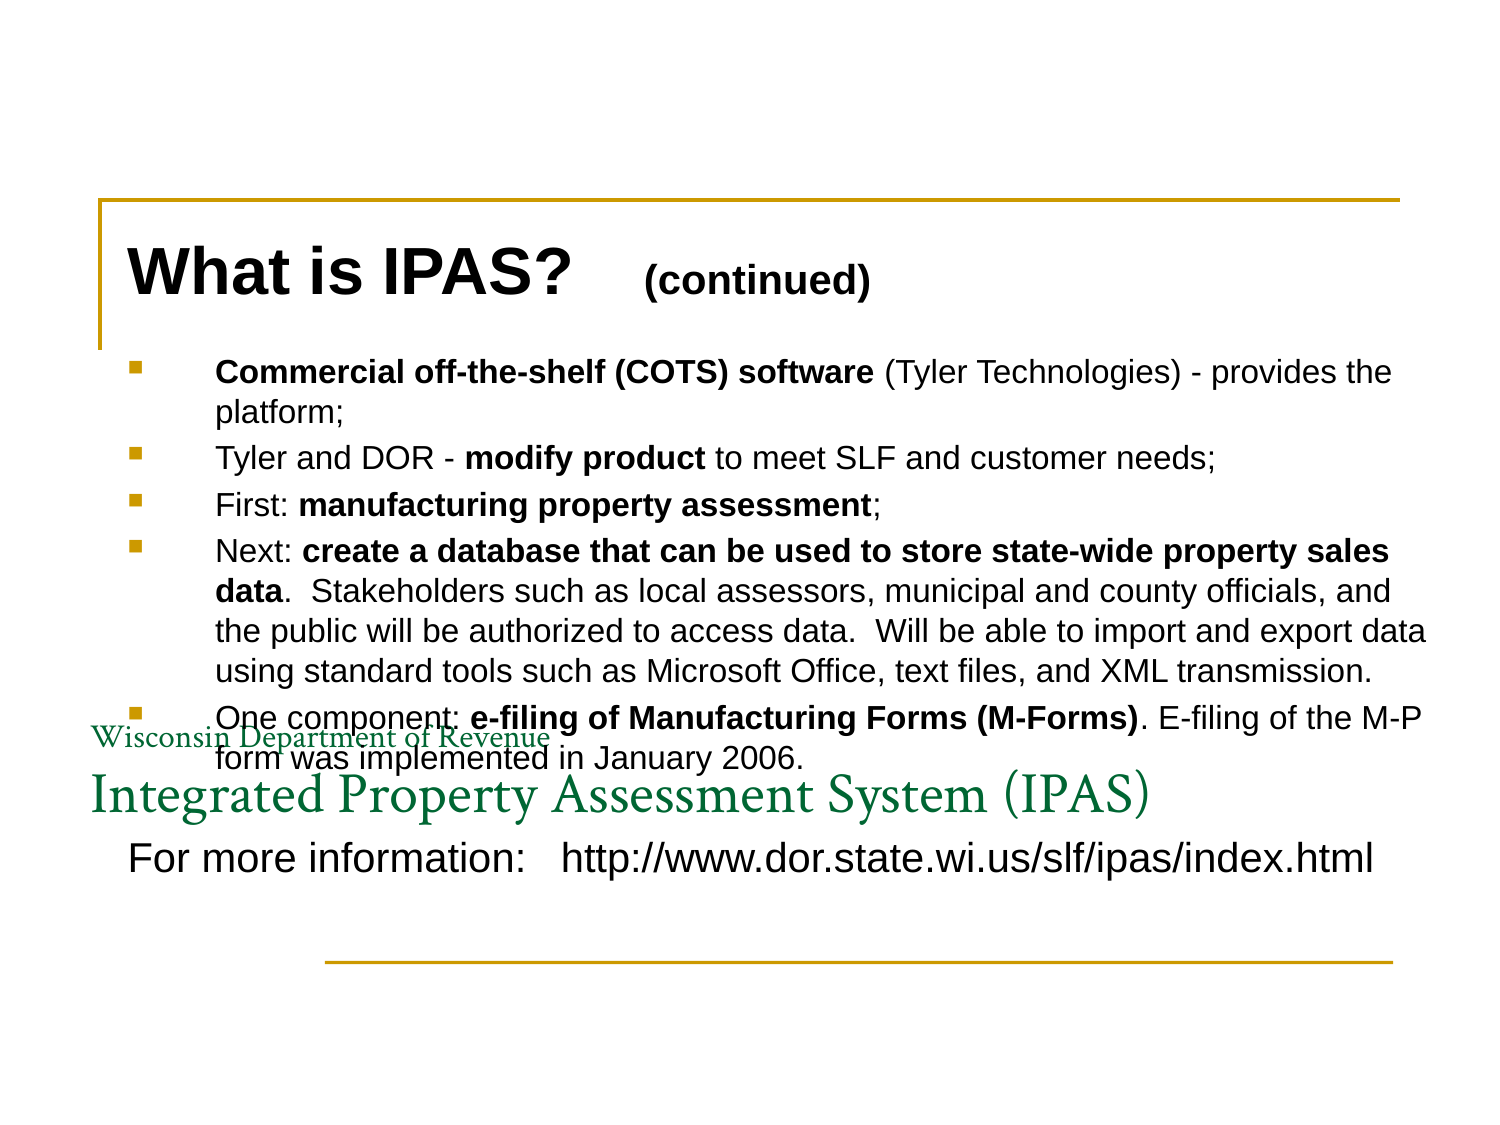

What is IPAS?  (continued)

Commercial off-the-shelf (COTS) software (Tyler Technologies) - provides the platform;
Tyler and DOR - modify product to meet SLF and customer needs;
First: manufacturing property assessment;
Next: create a database that can be used to store state-wide property sales data.  Stakeholders such as local assessors, municipal and county officials, and the public will be authorized to access data.  Will be able to import and export data using standard tools such as Microsoft Office, text files, and XML transmission.
One component: e-filing of Manufacturing Forms (M-Forms). E-filing of the M-P form was implemented in January 2006.

For more information:   http://www.dor.state.wi.us/slf/ipas/index.html
# Wisconsin Department of Revenue Integrated Property Assessment System (IPAS)